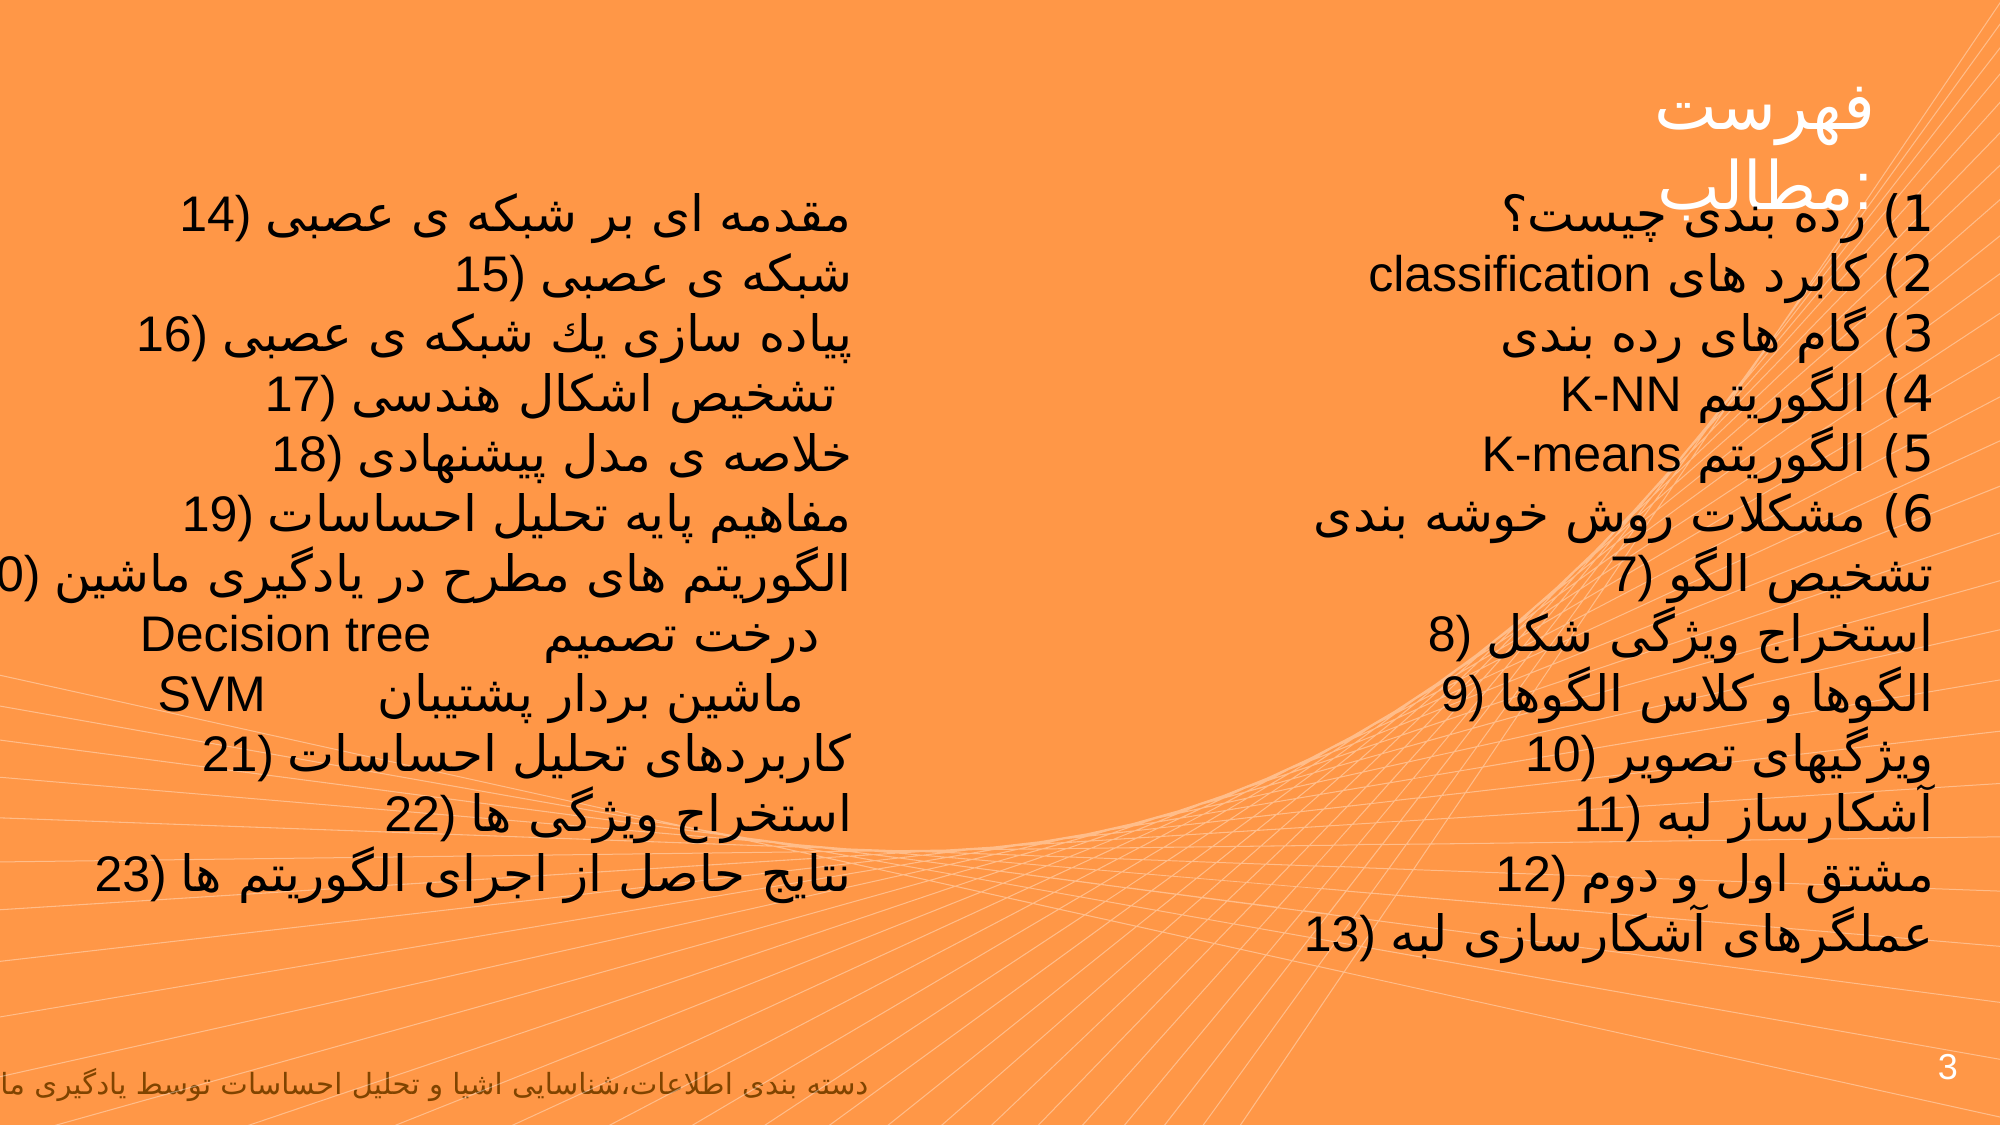

فهرست مطالب:
1) رده بندی چیست؟
2) کابرد های classification
3) گام های رده بندی
4) الگوریتم K-NN
5) الگوریتم K-means
6) مشکلات روش خوشه بندی
7) تشخیص الگو
8) استخراج ویژگی شکل
9) الگوها و کلاس الگوها
10) ویژگیهای تصویر
11) آشکارساز لبه
12) مشتق اول و دوم
13) عملگرهای آشکارسازی لبه
14) مقدمه ای بر شبکه ی عصبی
15) شبکه ی عصبی
16) پیاده سازی یك شبکه ی عصبی
17) تشخیص اشکال هندسی
18) خلاصه ی مدل پیشنهادی
19) مفاهیم پایه تحلیل احساسات
20) الگوریتم های مطرح در یادگیری ماشین
Decision tree        درخت تصمیم
SVM        ماشین بردار پشتیبان
21) کاربردهای تحلیل احساسات
22) استخراج ویژگی ها
23) نتایج حاصل از اجرای الگوریتم ها
3